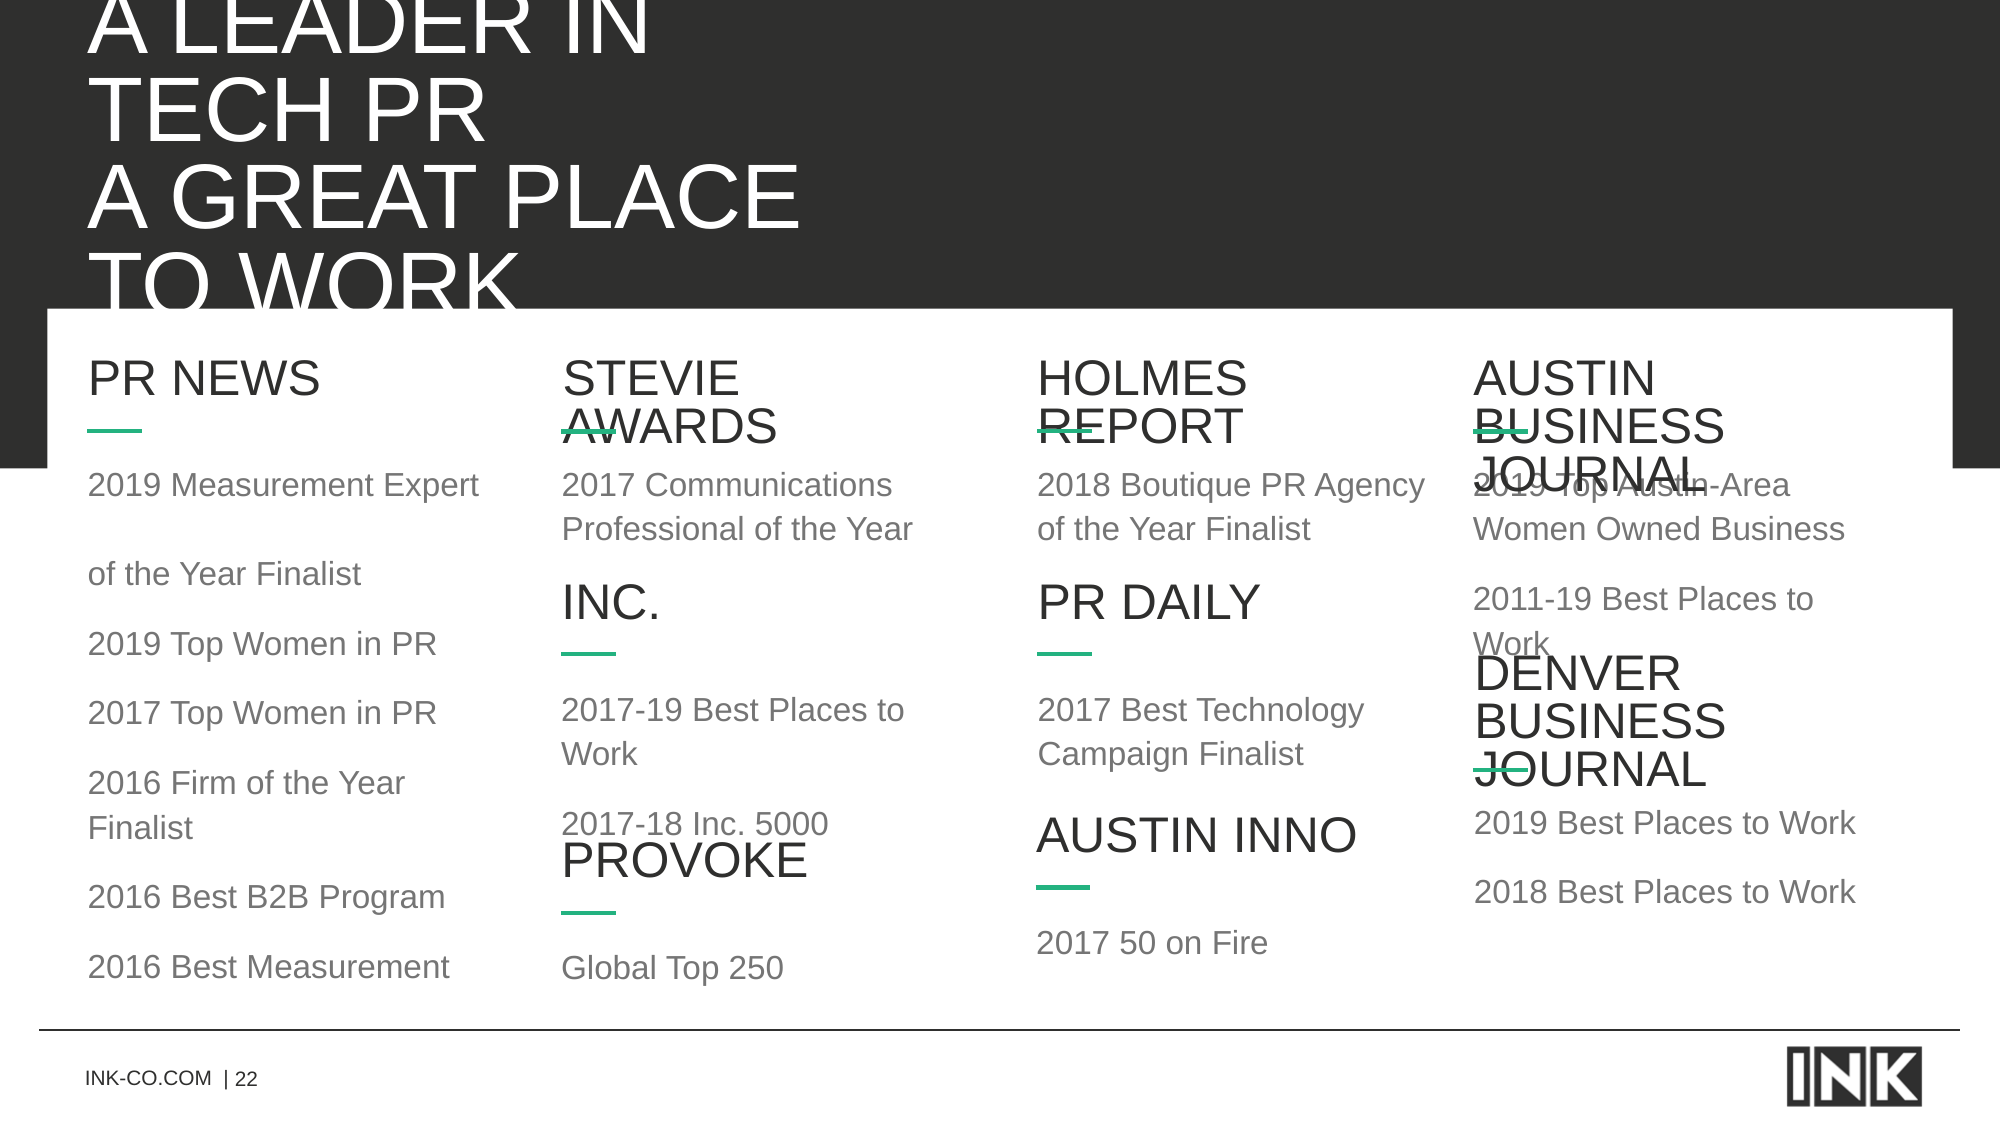

# A leader in tech PR A great place to work
PR News
Stevie Awards
Holmes Report
Austin Business Journal

2019 Measurement Expert
of the Year Finalist
2019 Top Women in PR
2017 Top Women in PR
2016 Firm of the Year Finalist
2016 Best B2B Program
2016 Best Measurement
2017 Communications Professional of the Year
2018 Boutique PR Agency
of the Year Finalist
2019 Top Austin-Area Women Owned Business
2011-19 Best Places to Work
PR Daily
Inc.
Denver Business
Journal
2017 Best Technology Campaign Finalist
2017-19 Best Places to Work
2017-18 Inc. 5000
2019 Best Places to Work
2018 Best Places to Work
Austin Inno
PROVOKE
2017 50 on Fire
Global Top 250
INK-CO.COM  |
22